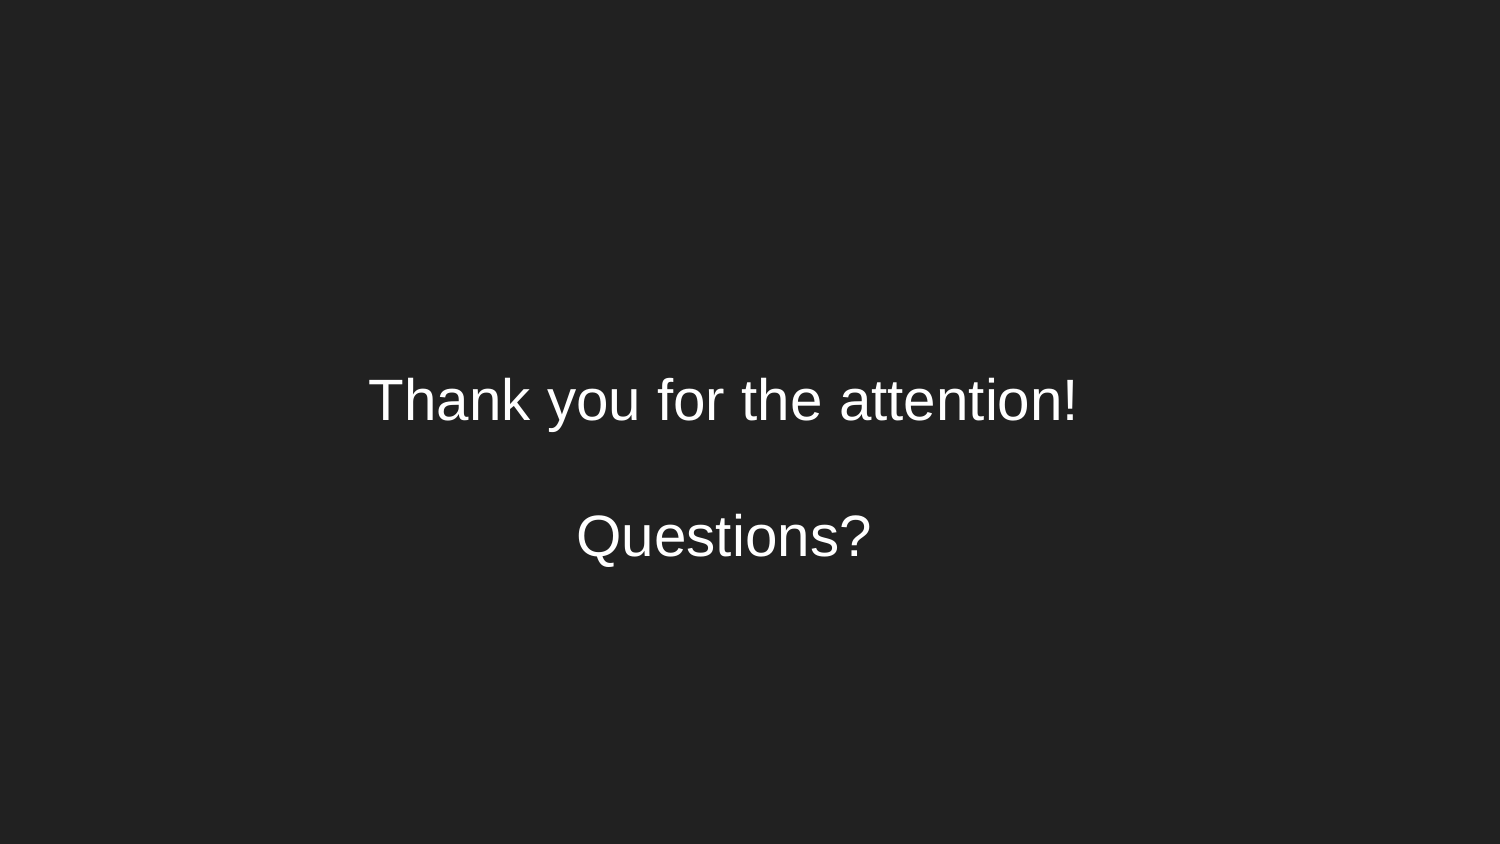

# Thank you for the attention!

Questions?